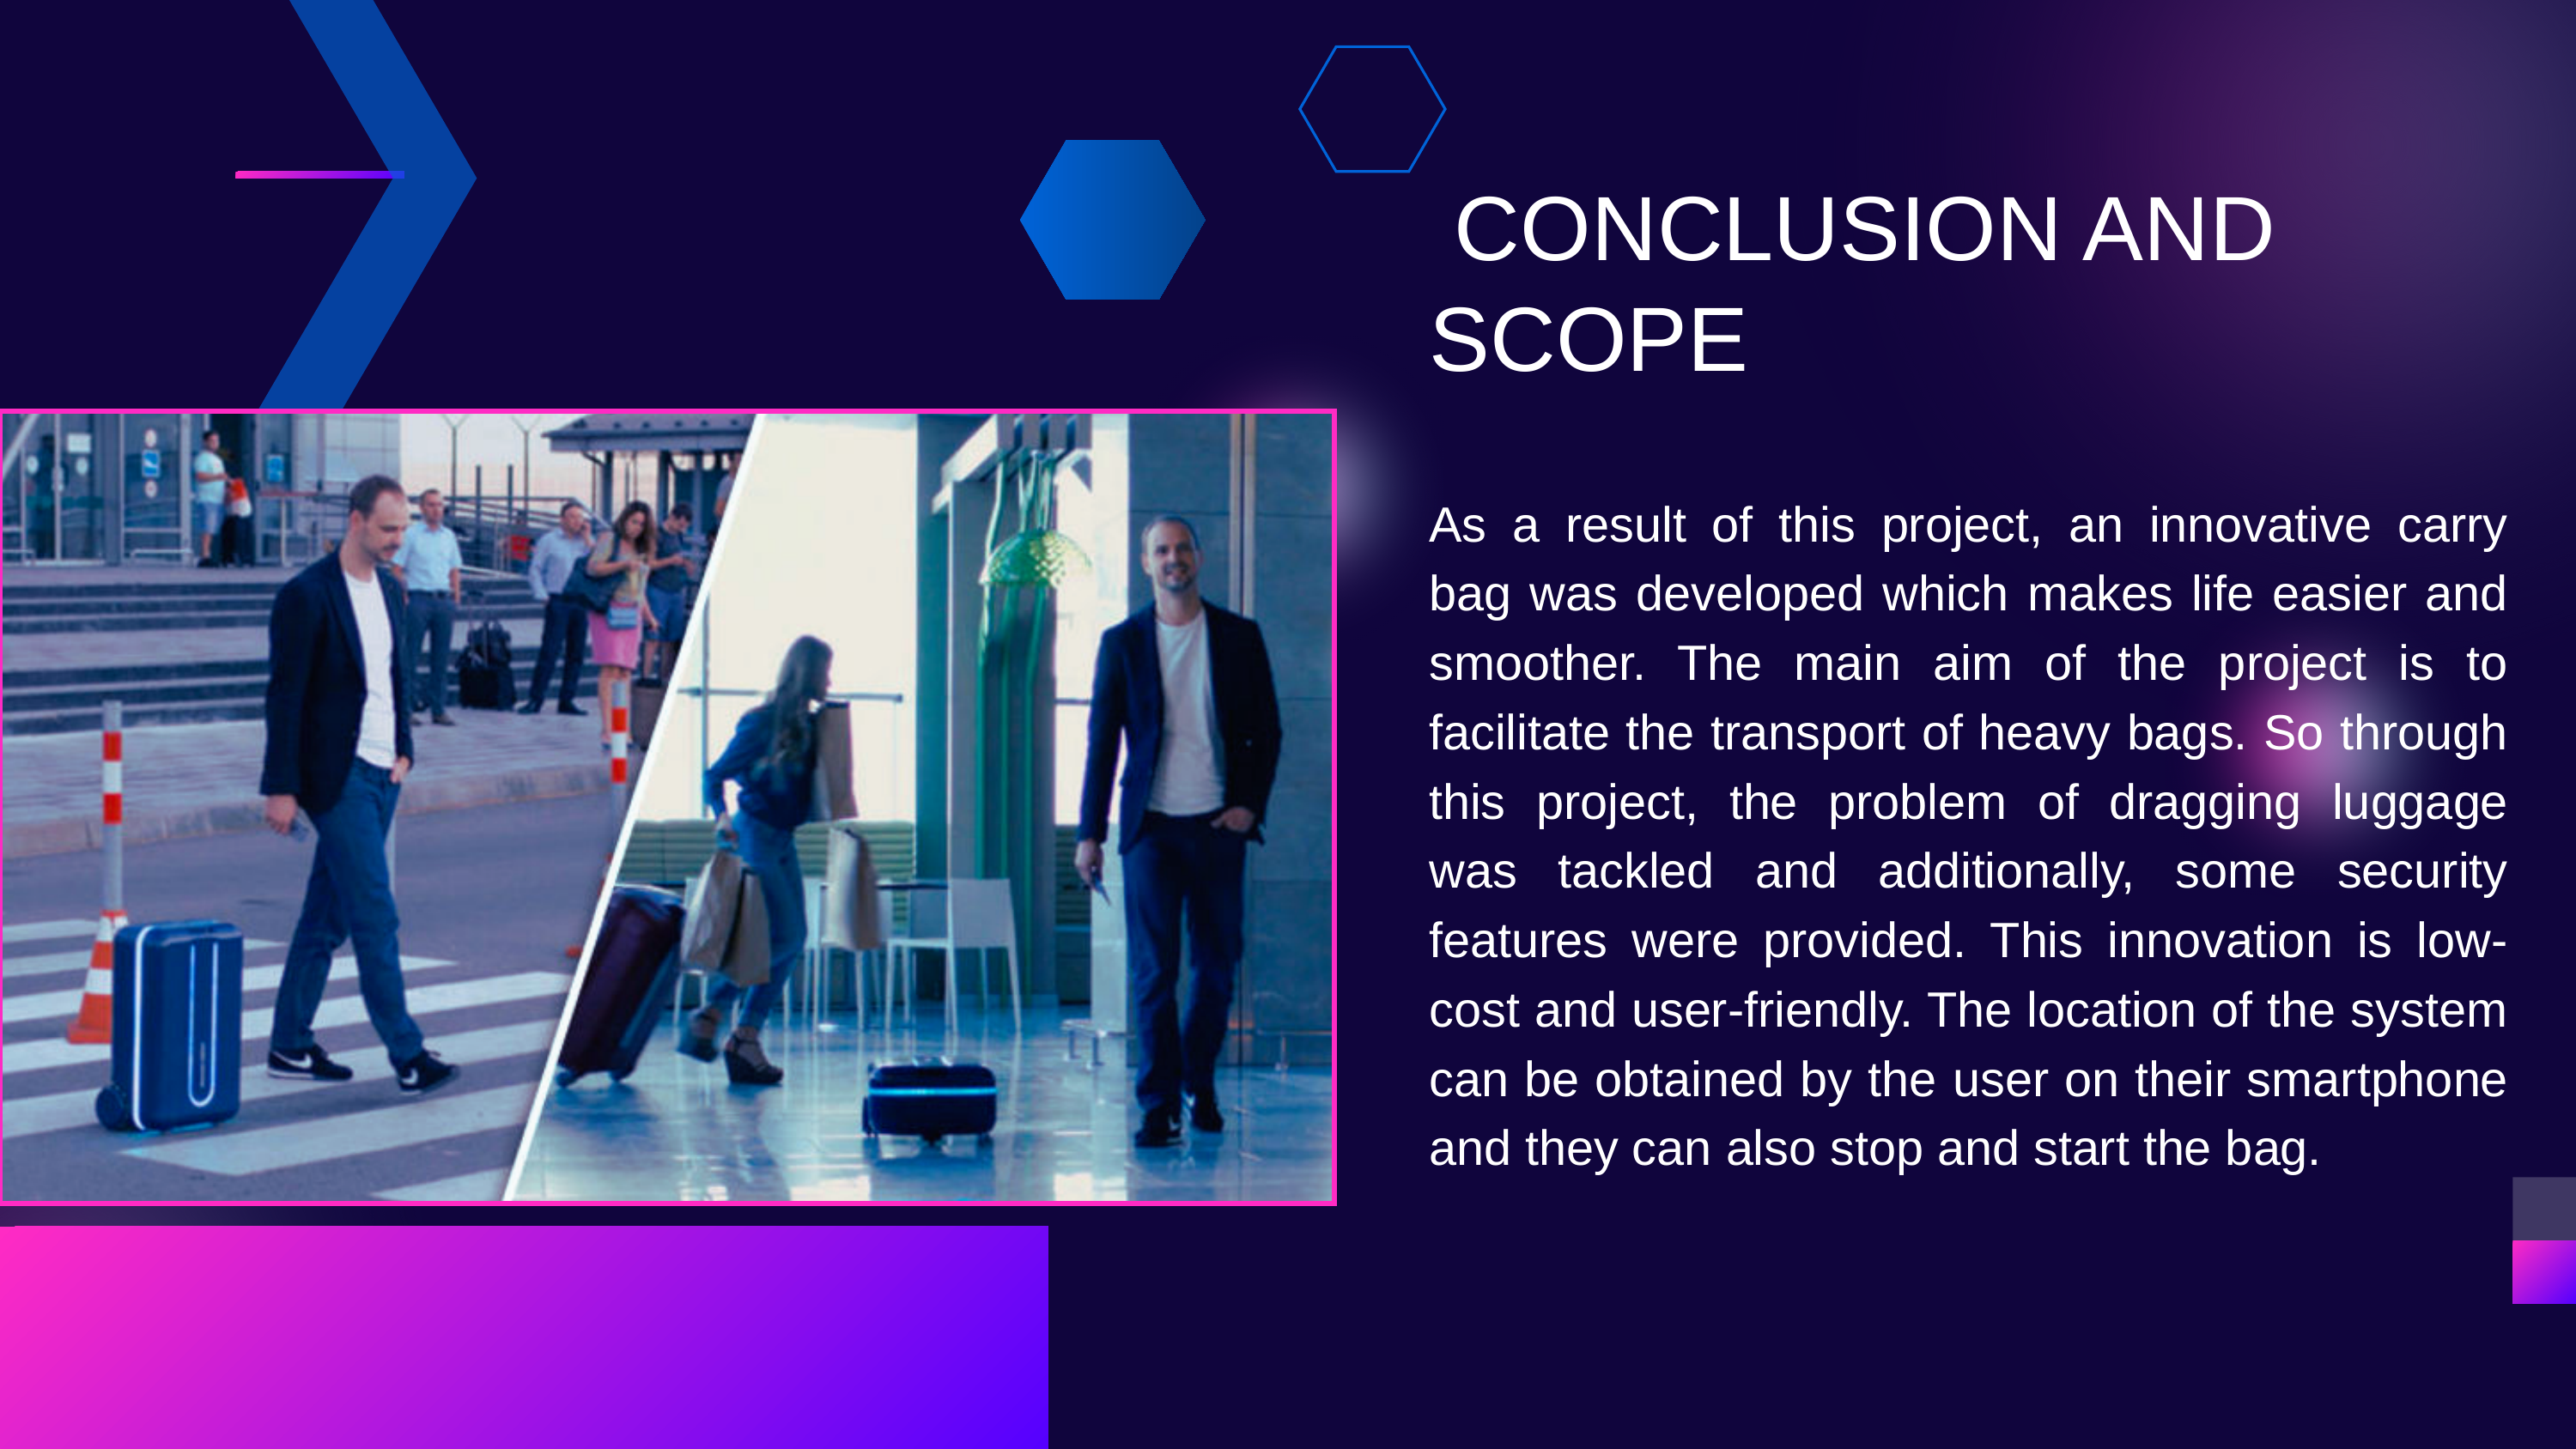

CONCLUSION AND SCOPE

As a result of this project, an innovative carry bag was developed which makes life easier and smoother. The main aim of the project is to facilitate the transport of heavy bags. So through this project, the problem of dragging luggage was tackled and additionally, some security features were provided. This innovation is low-cost and user-friendly. The location of the system can be obtained by the user on their smartphone and they can also stop and start the bag.